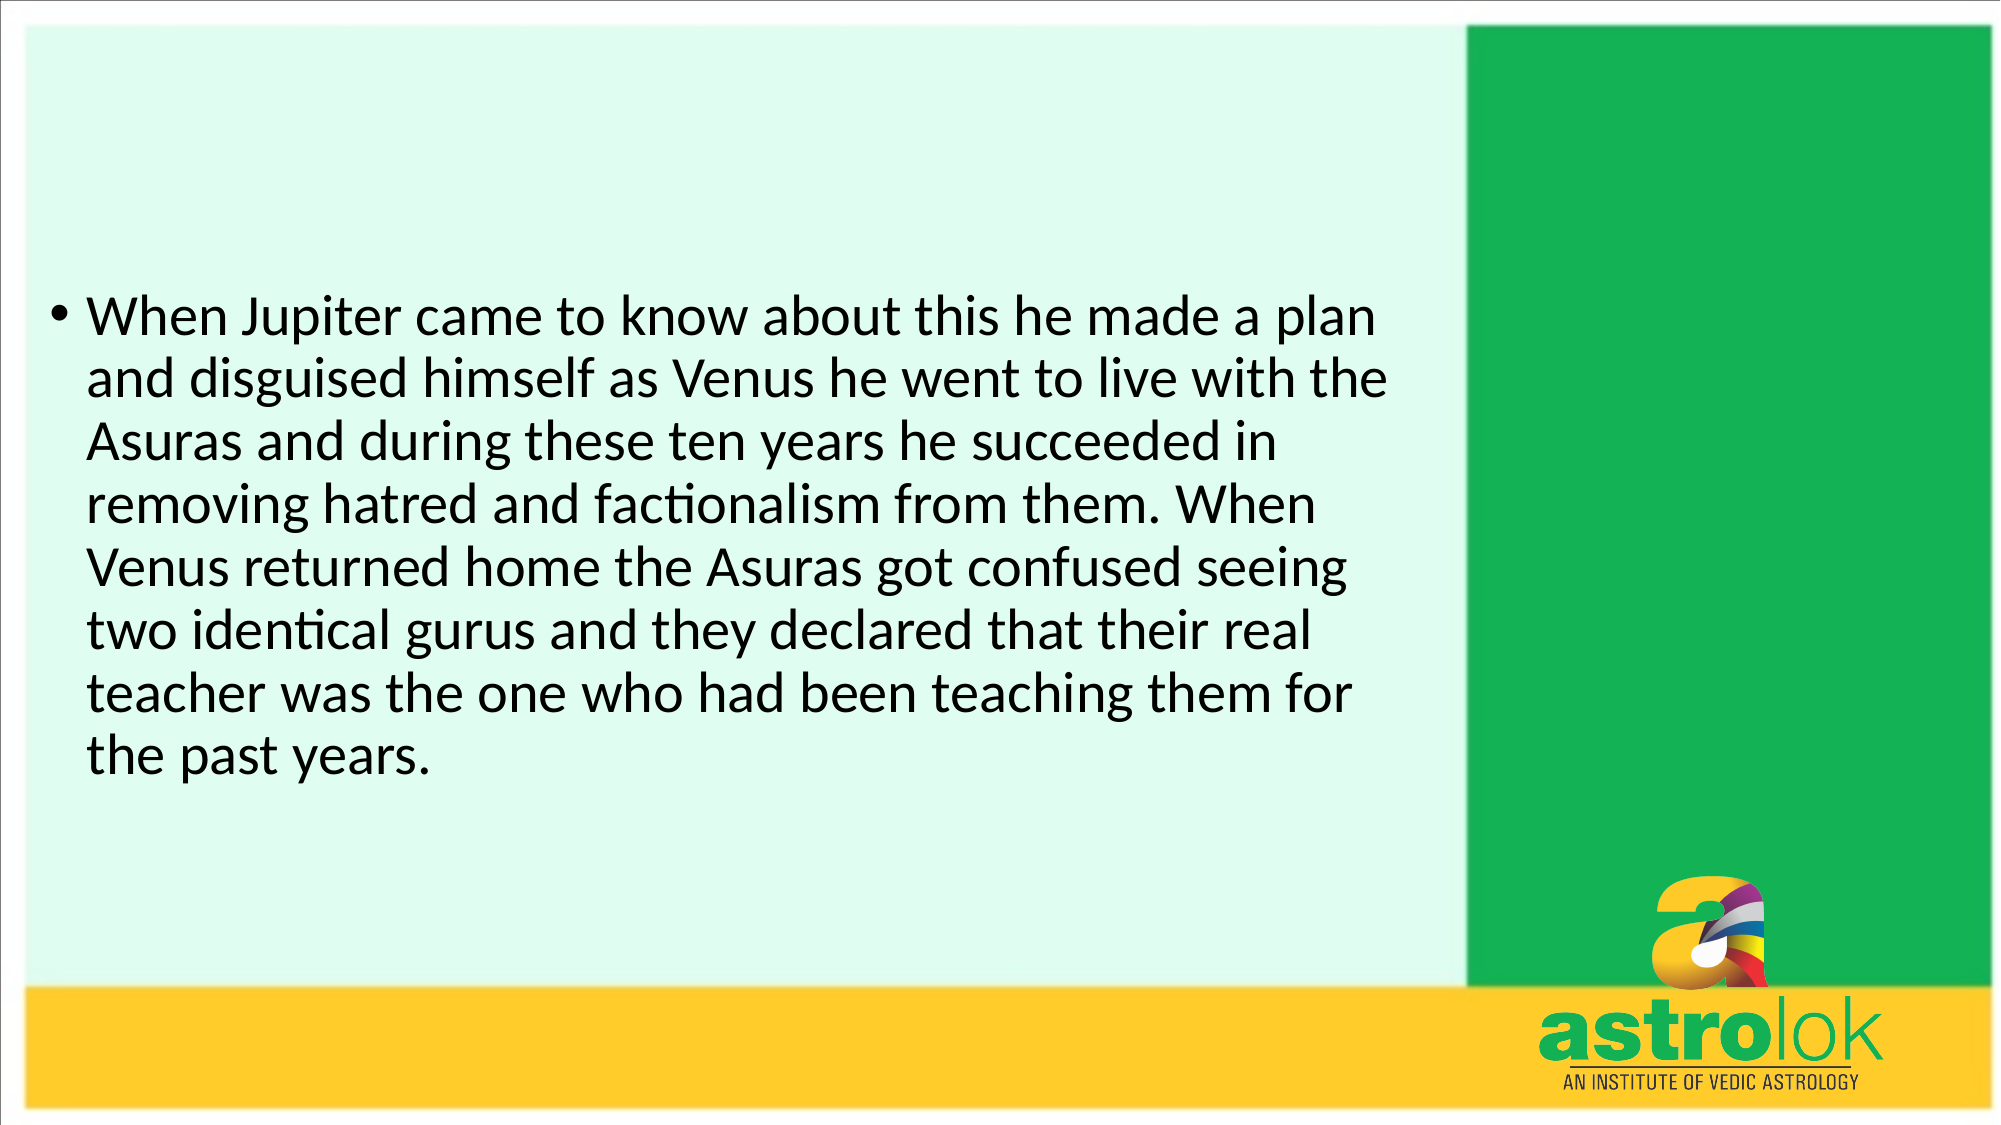

#
When Jupiter came to know about this he made a plan and disguised himself as Venus he went to live with the Asuras and during these ten years he succeeded in removing hatred and factionalism from them. When Venus returned home the Asuras got confused seeing two identical gurus and they declared that their real teacher was the one who had been teaching them for the past years.